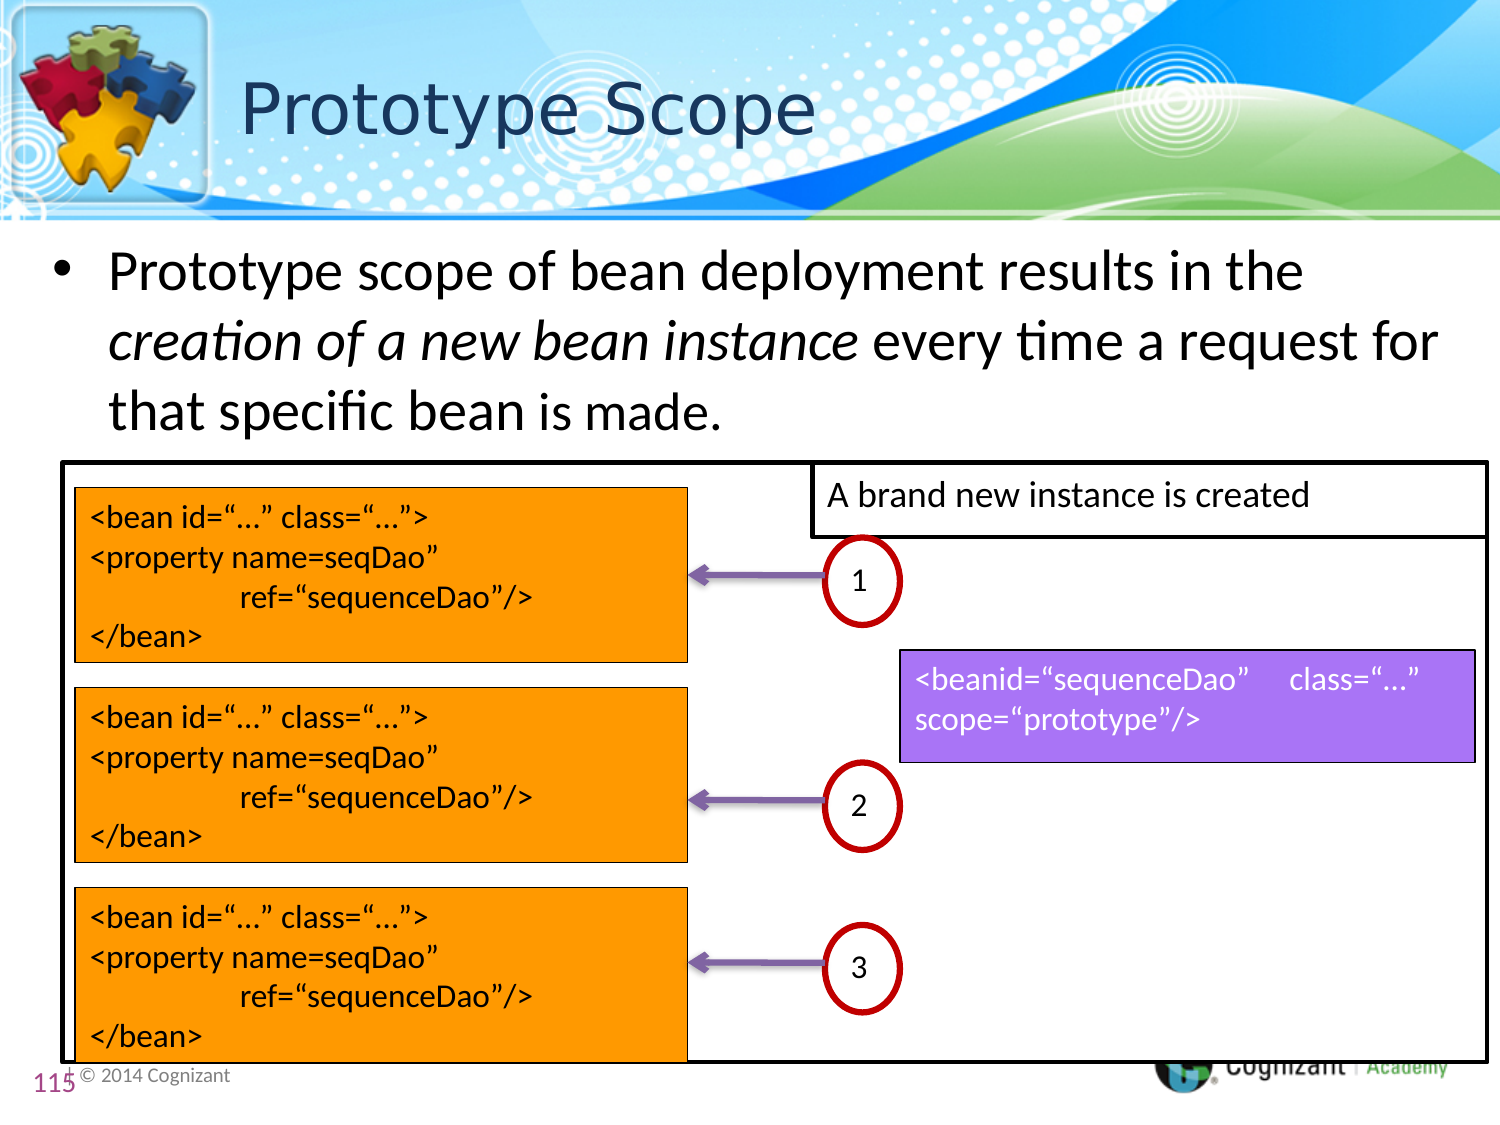

# Prototype Scope
Prototype scope of bean deployment results in the creation of a new bean instance every time a request for that specific bean is made.

A brand new instance is created
<bean id=“…” class=“…”>
<property name=seqDao”
	ref=“sequenceDao”/>
</bean>
1
<beanid=“sequenceDao”  class=“…”   scope=“prototype”/>
<bean id=“…” class=“…”>
<property name=seqDao”
	ref=“sequenceDao”/>
</bean>
2
<bean id=“…” class=“…”>
<property name=seqDao”
	ref=“sequenceDao”/>
</bean>
3
115